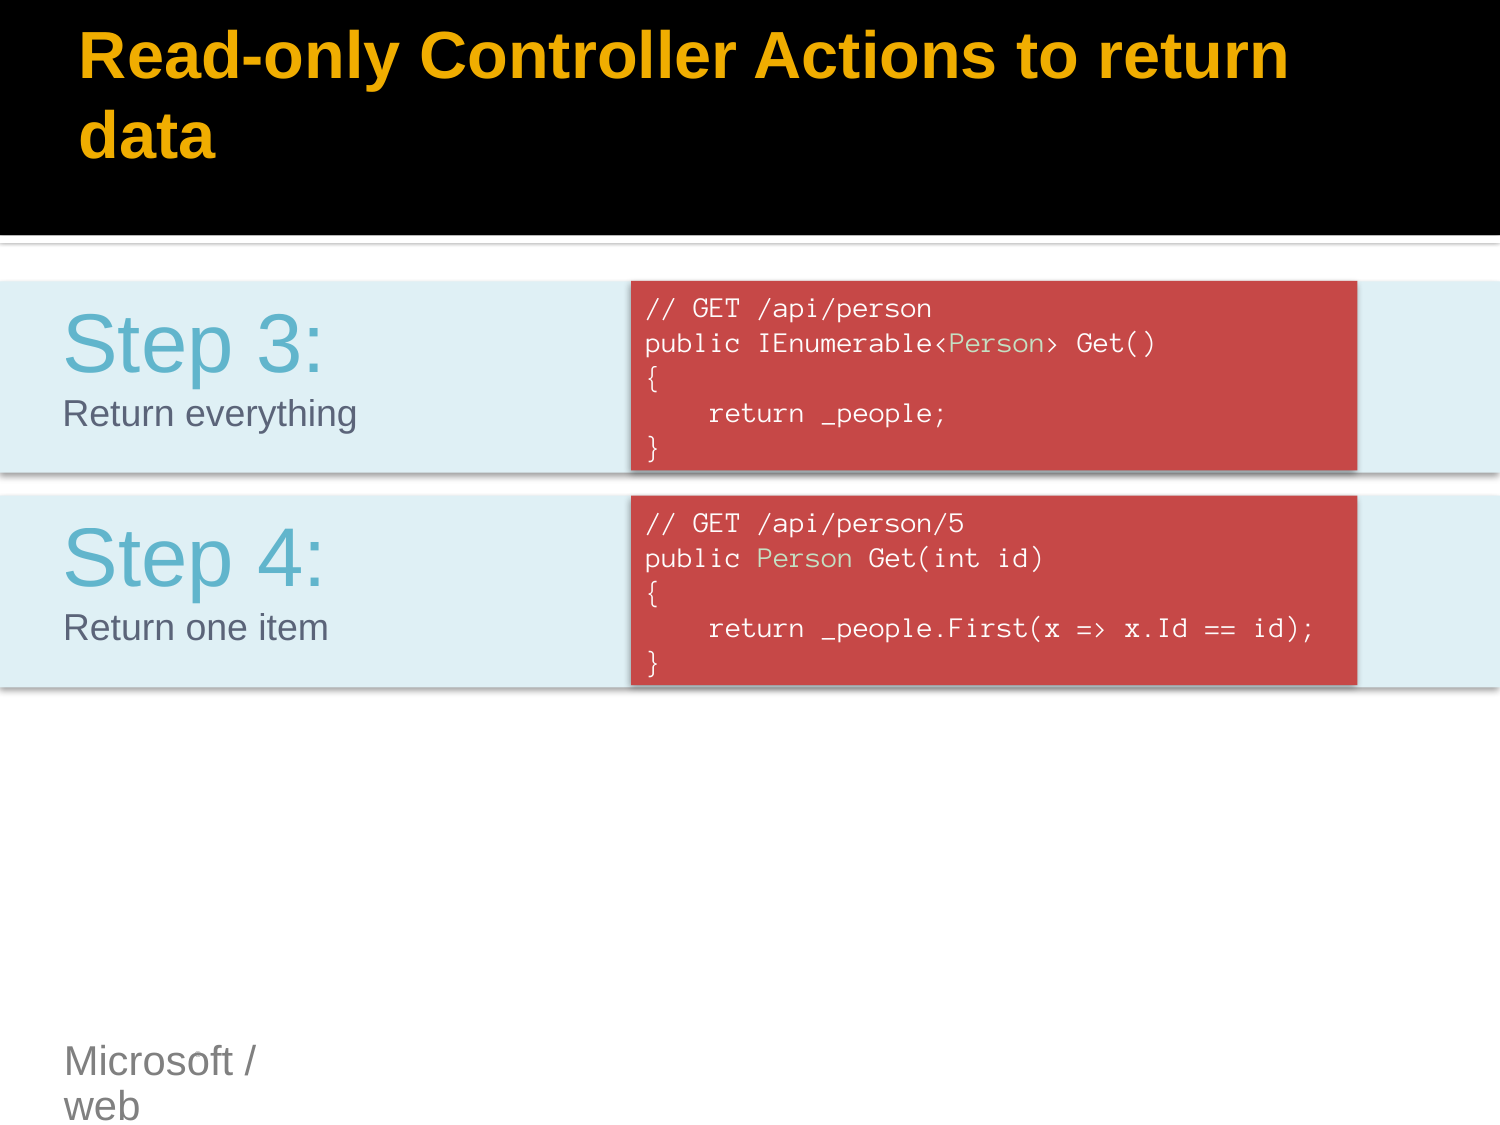

# Read-only Controller Actions to return data
// GET /api/person
public IEnumerable<Person> Get()
{
    return _people;
}
Step 3:
Return everything

Step 4:
Return one item

// GET /api/person/5
public Person Get(int id)
{
    return _people.First(x => x.Id == id);
}